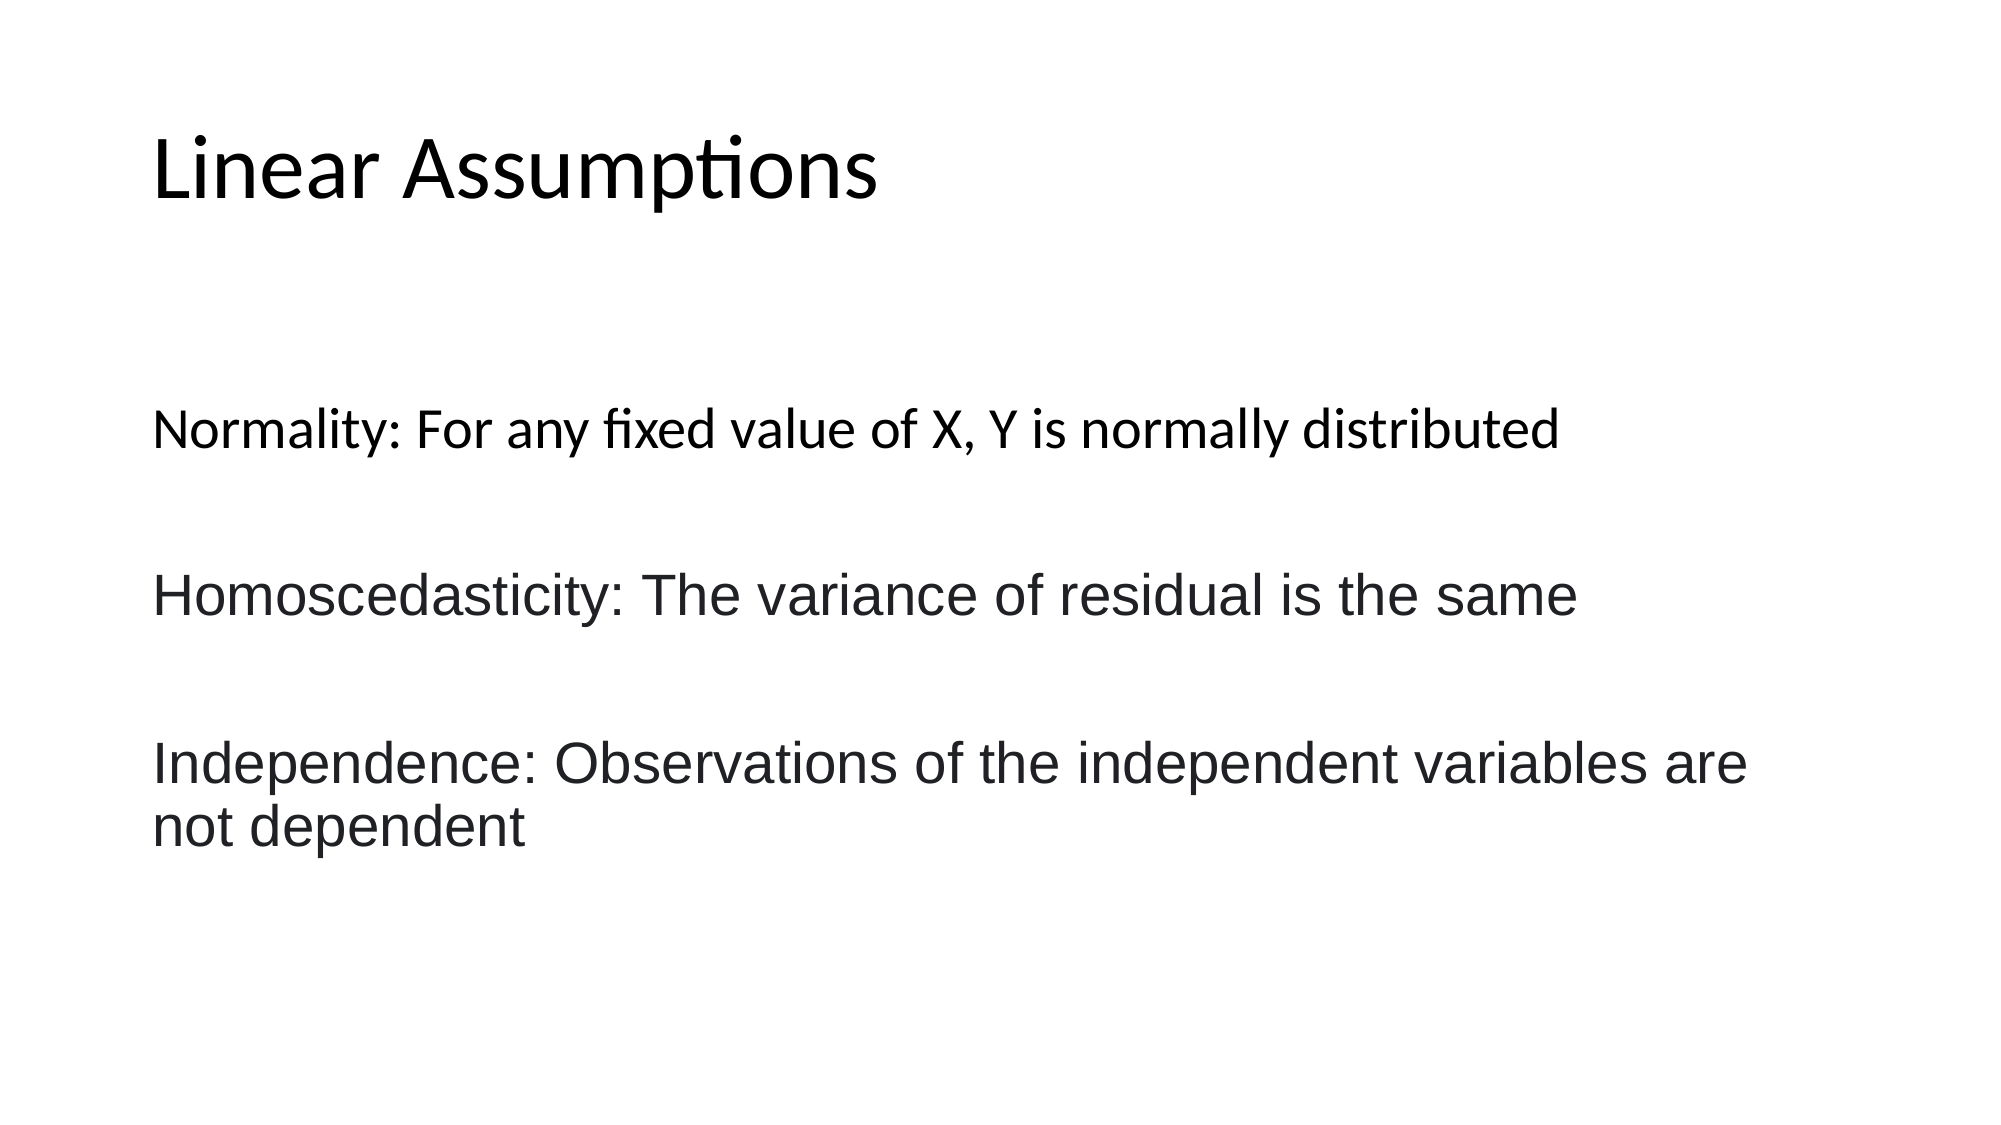

# Linear Assumptions

Normality: For any fixed value of X, Y is normally distributed

Homoscedasticity: The variance of residual is the same

Independence: Observations of the independent variables are not dependent